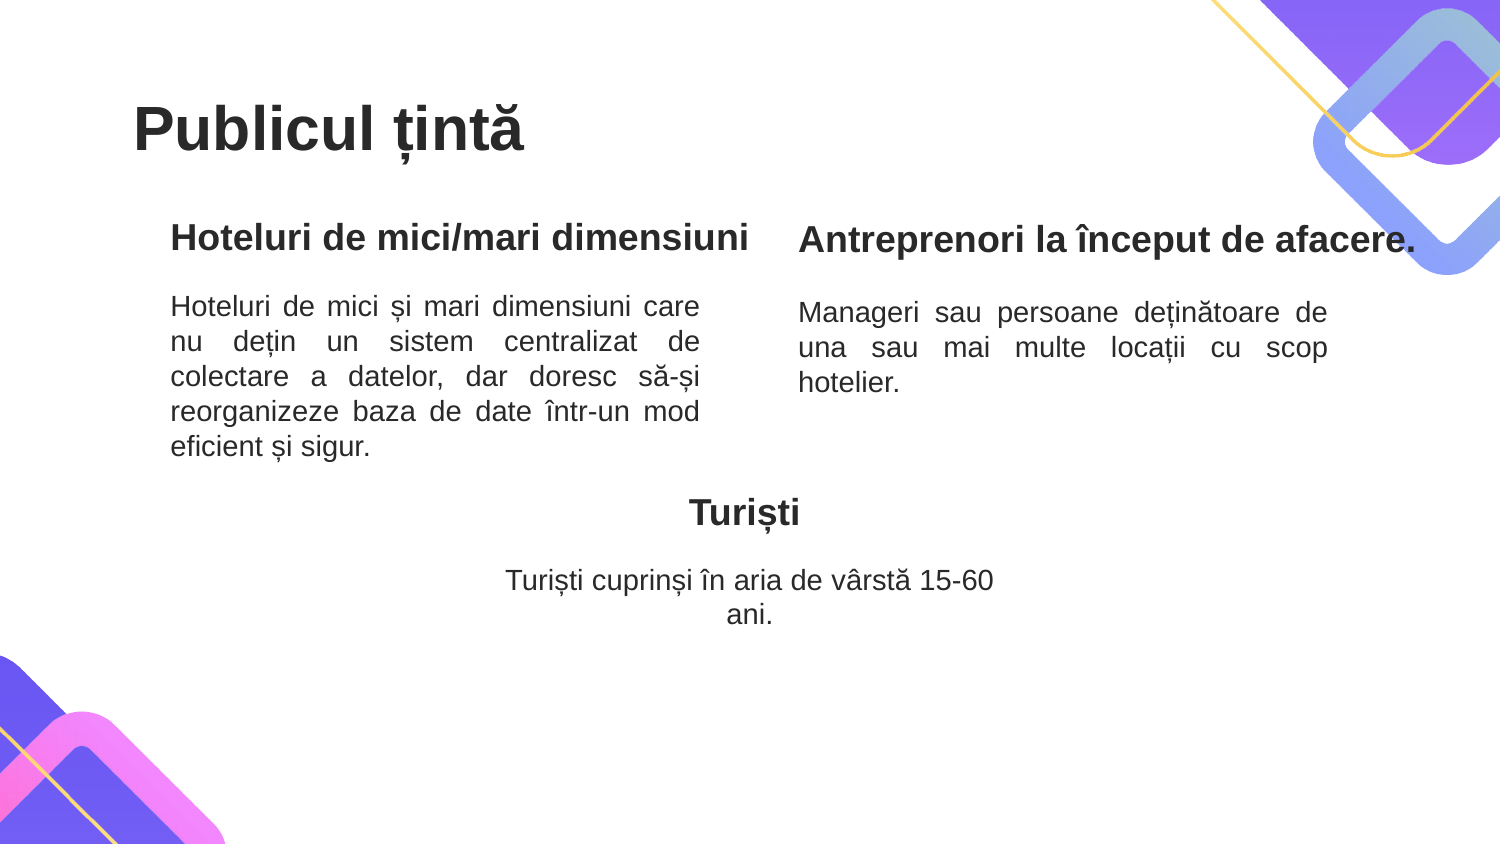

# Publicul țintă
Hoteluri de mici/mari dimensiuni
Antreprenori la început de afacere.
Hoteluri de mici și mari dimensiuni care nu dețin un sistem centralizat de colectare a datelor, dar doresc să-și reorganizeze baza de date într-un mod eficient și sigur.
Manageri sau persoane deținătoare de una sau mai multe locații cu scop hotelier.
Turiști
Turiști cuprinși în aria de vârstă 15-60 ani.